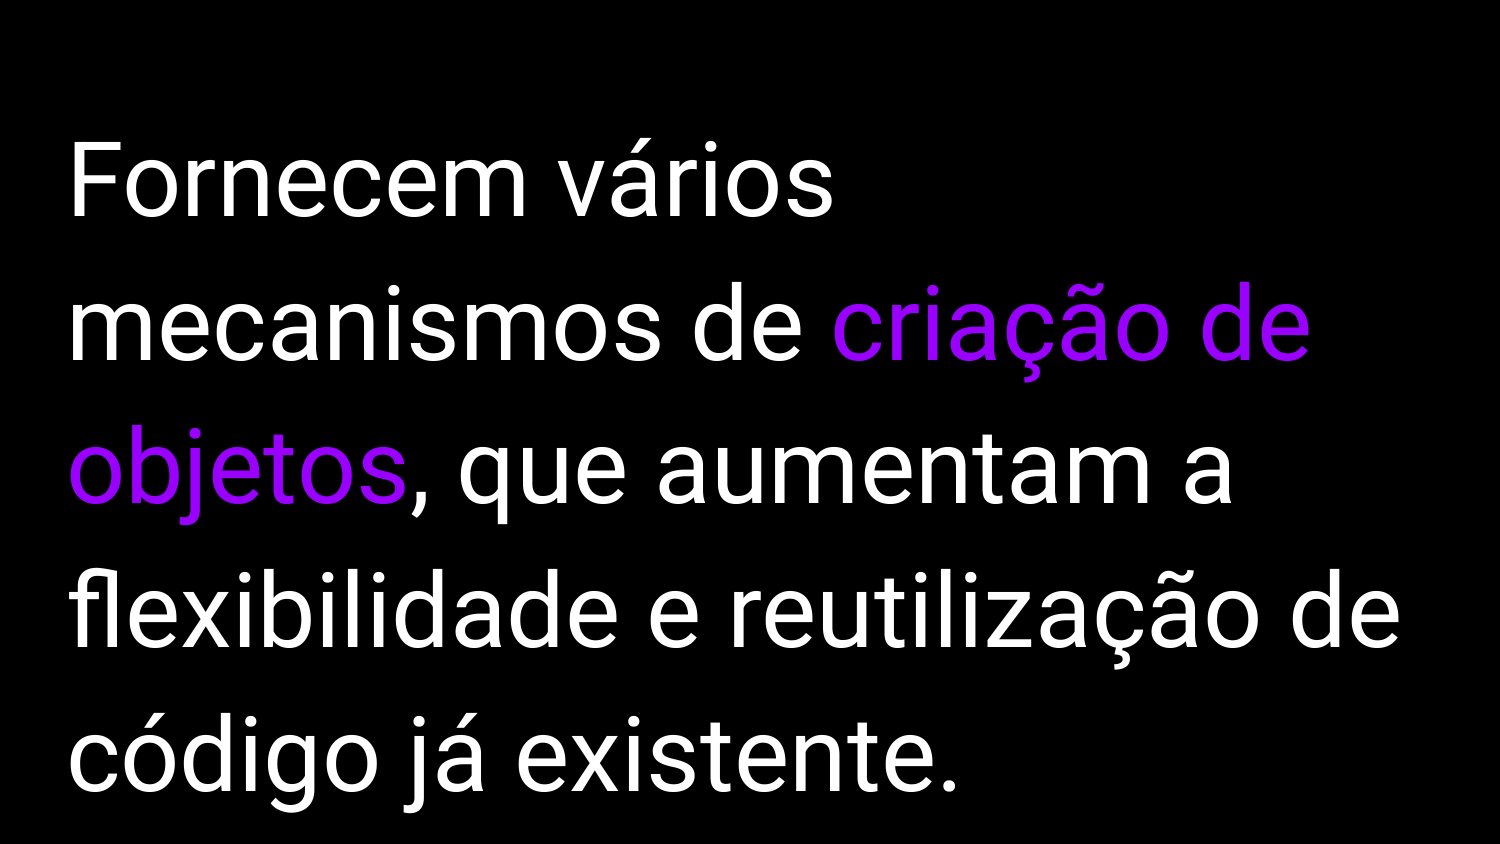

Fornecem vários mecanismos de criação de objetos, que aumentam a flexibilidade e reutilização de código já existente.